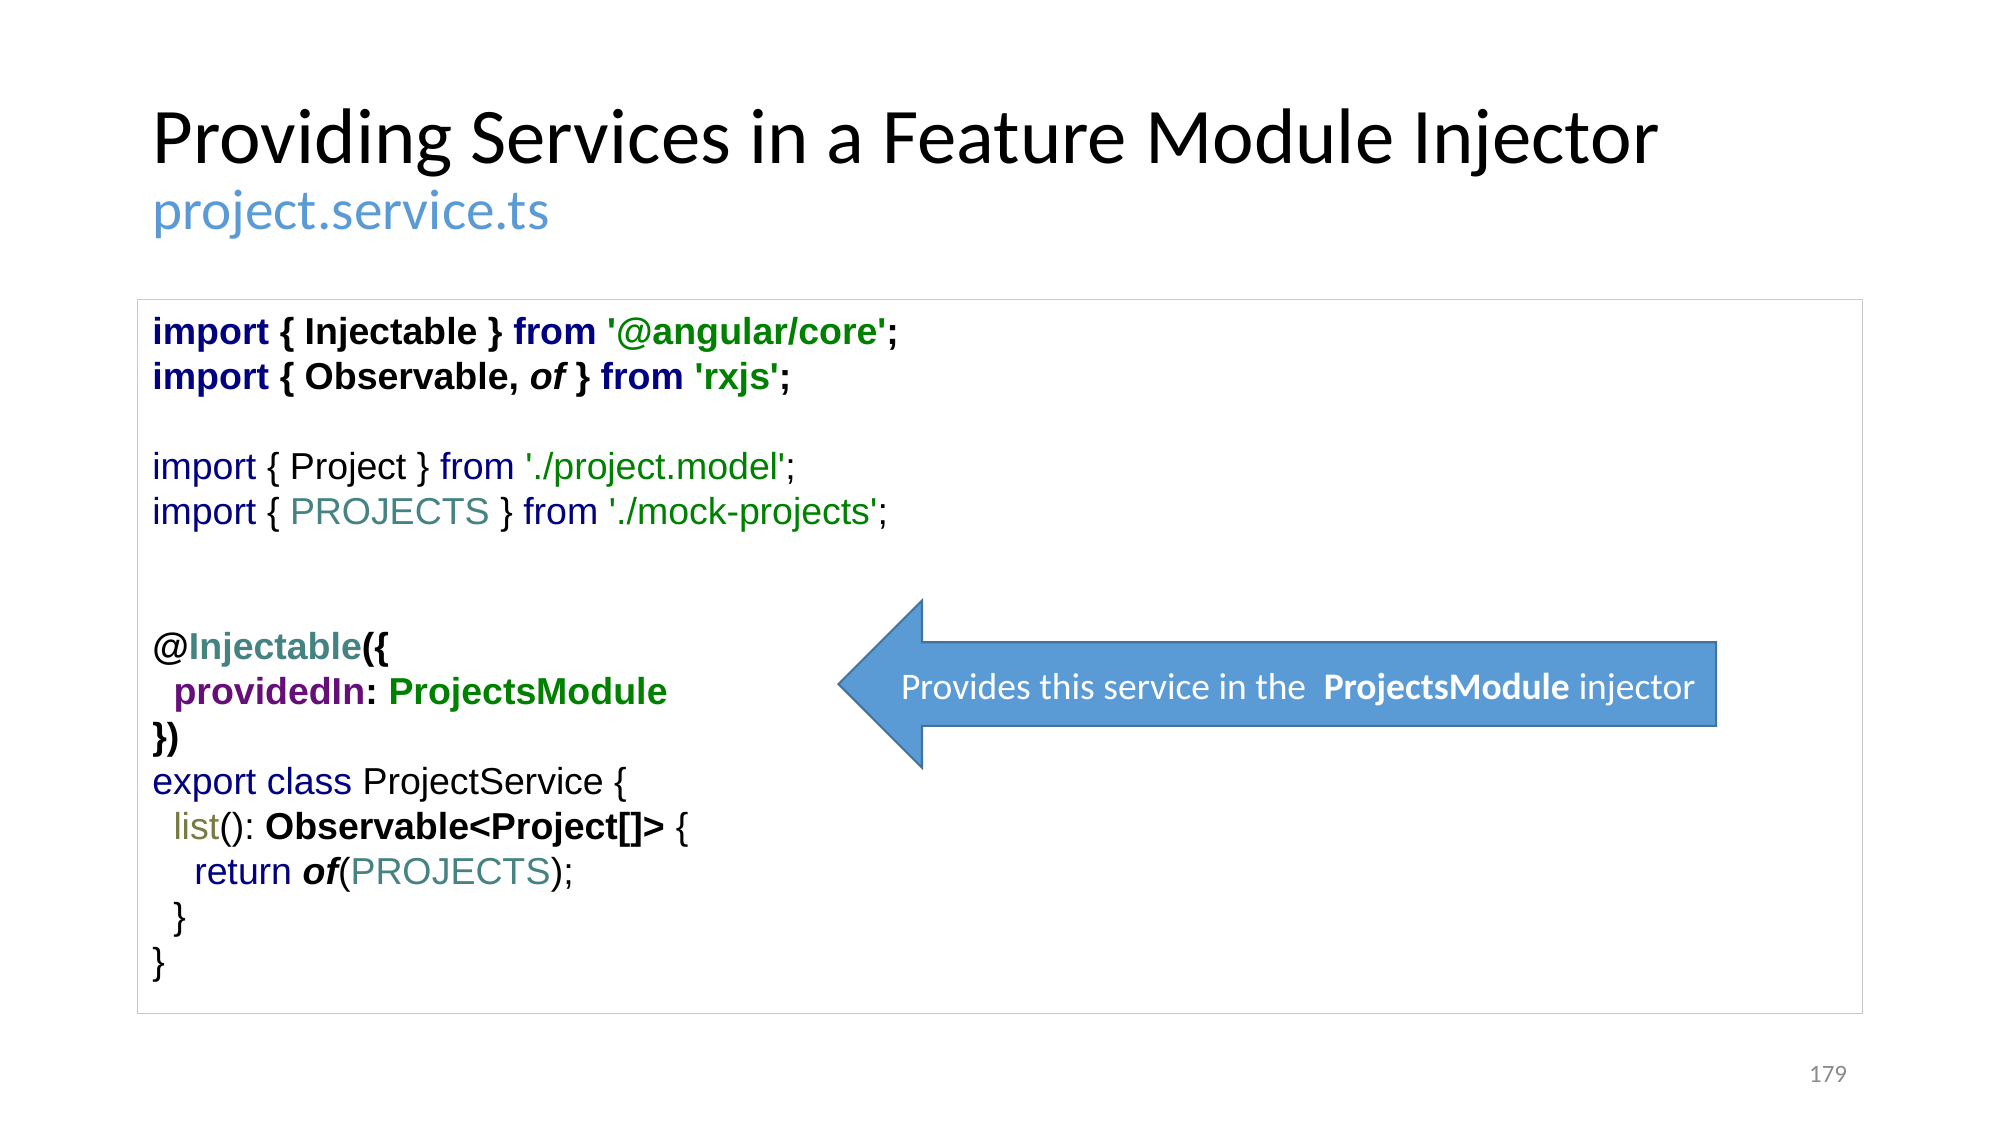

# Providing Services in a Feature Module Injector project.service.ts
import { Injectable } from '@angular/core';
import { Observable, of } from 'rxjs';
import { Project } from './project.model';
import { PROJECTS } from './mock-projects';
@Injectable({
  providedIn: ProjectsModule
})
export class ProjectService {
  list(): Observable<Project[]> {
    return of(PROJECTS);
  }
}
Provides this service in the  ProjectsModule injector
179